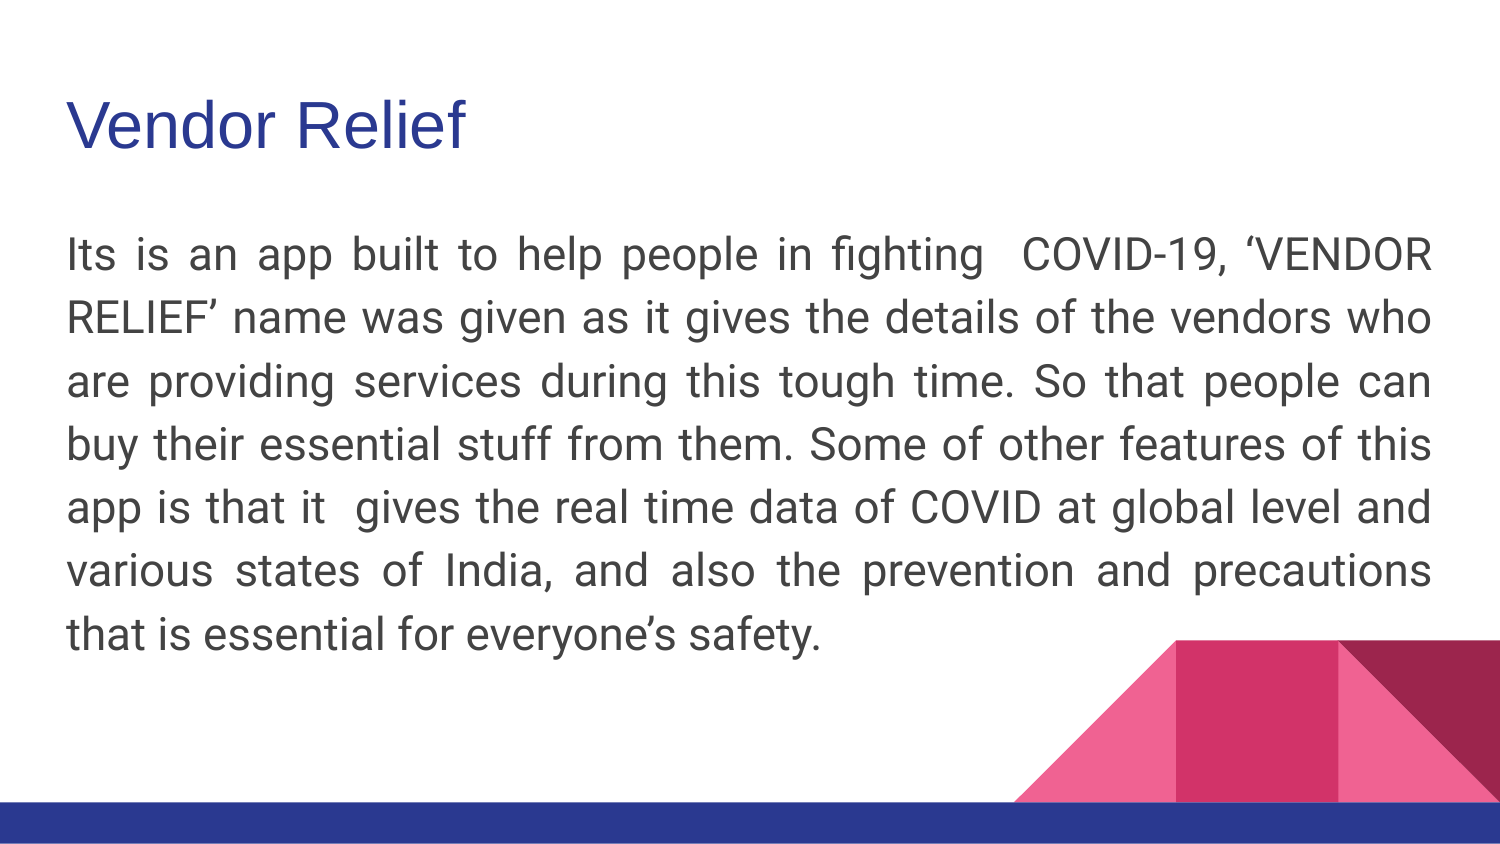

# Vendor Relief
Its is an app built to help people in fighting  COVID-19, ‘VENDOR RELIEF’ name was given as it gives the details of the vendors who are providing services during this tough time. So that people can buy their essential stuff from them. Some of other features of this app is that it  gives the real time data of COVID at global level and various states of India, and also the prevention and precautions that is essential for everyone’s safety.